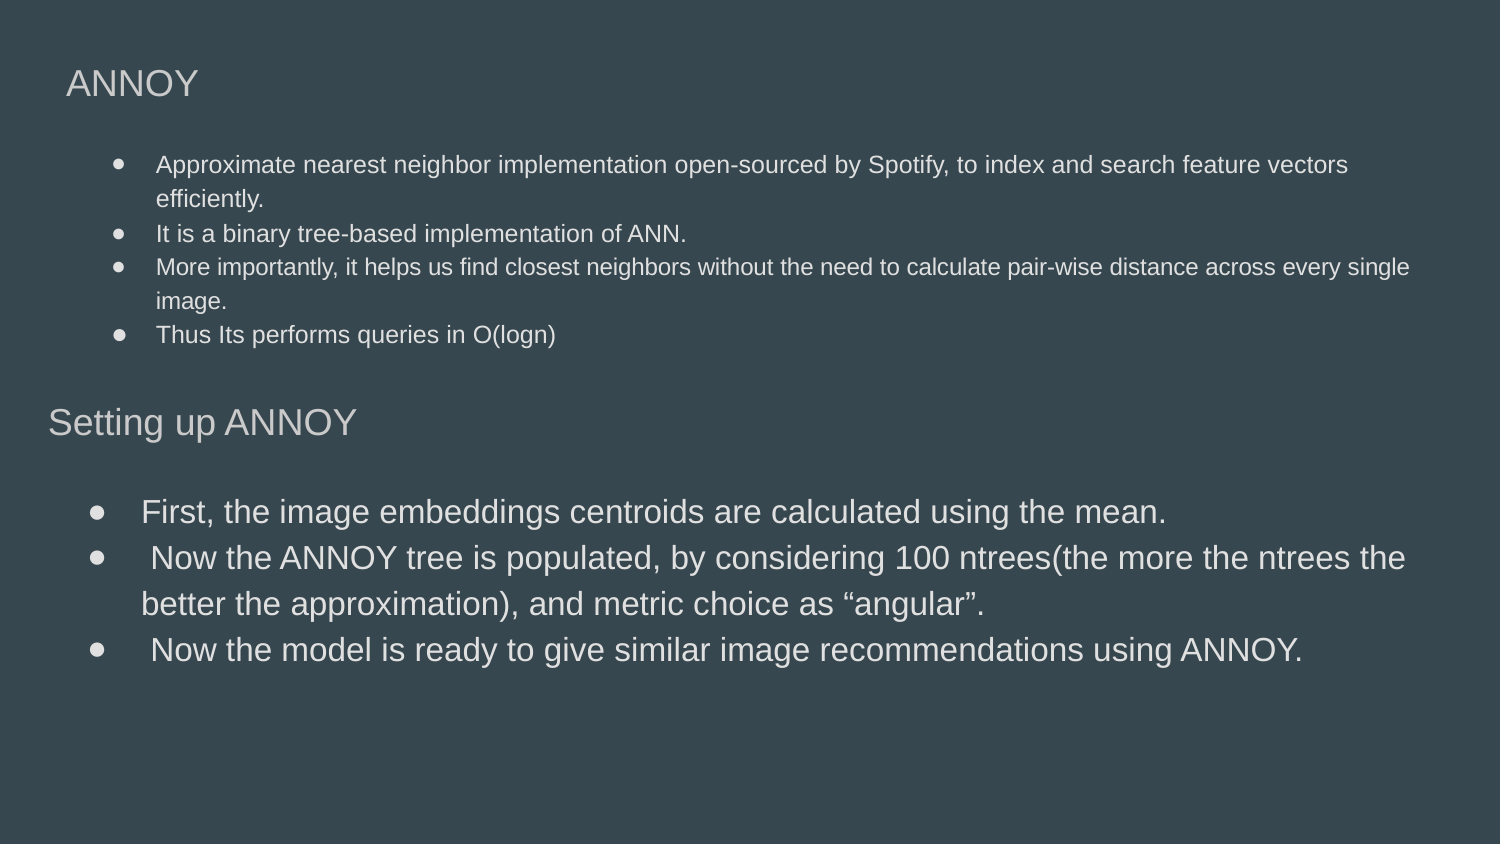

ANNOY
Approximate nearest neighbor implementation open-sourced by Spotify, to index and search feature vectors efficiently.
It is a binary tree-based implementation of ANN.
More importantly, it helps us find closest neighbors without the need to calculate pair-wise distance across every single image.
Thus Its performs queries in O(logn)
# Setting up ANNOY
First, the image embeddings centroids are calculated using the mean.
 Now the ANNOY tree is populated, by considering 100 ntrees(the more the ntrees the better the approximation), and metric choice as “angular”.
 Now the model is ready to give similar image recommendations using ANNOY.